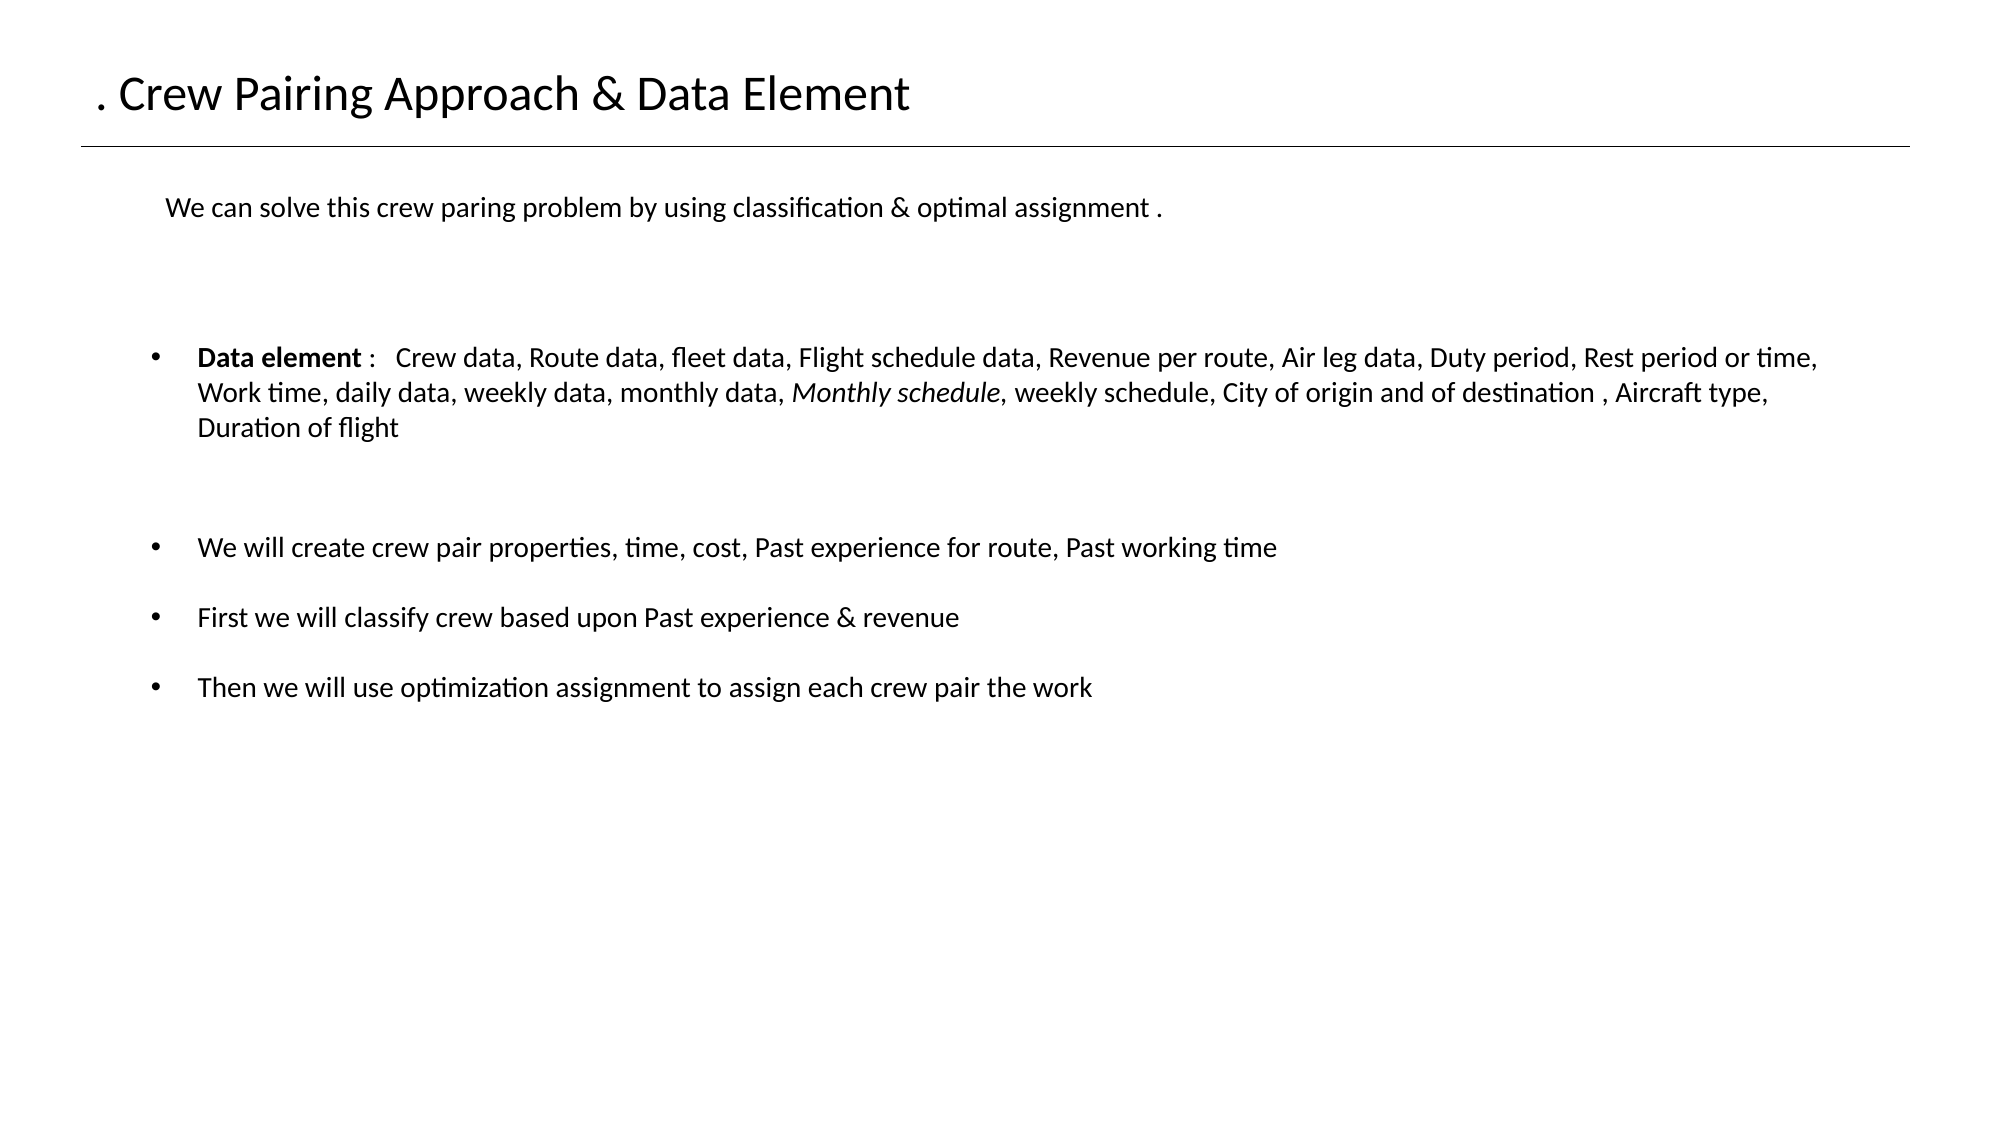

. Crew Pairing Approach & Data Element
We can solve this crew paring problem by using classification & optimal assignment .
Data element :   Crew data, Route data, fleet data, Flight schedule data, Revenue per route, Air leg data, Duty period, Rest period or time,  Work time, daily data, weekly data, monthly data, Monthly schedule, weekly schedule, City of origin and of destination , Aircraft type, Duration of flight
We will create crew pair properties, time, cost, Past experience for route, Past working time

First we will classify crew based upon Past experience & revenue

Then we will use optimization assignment to assign each crew pair the work